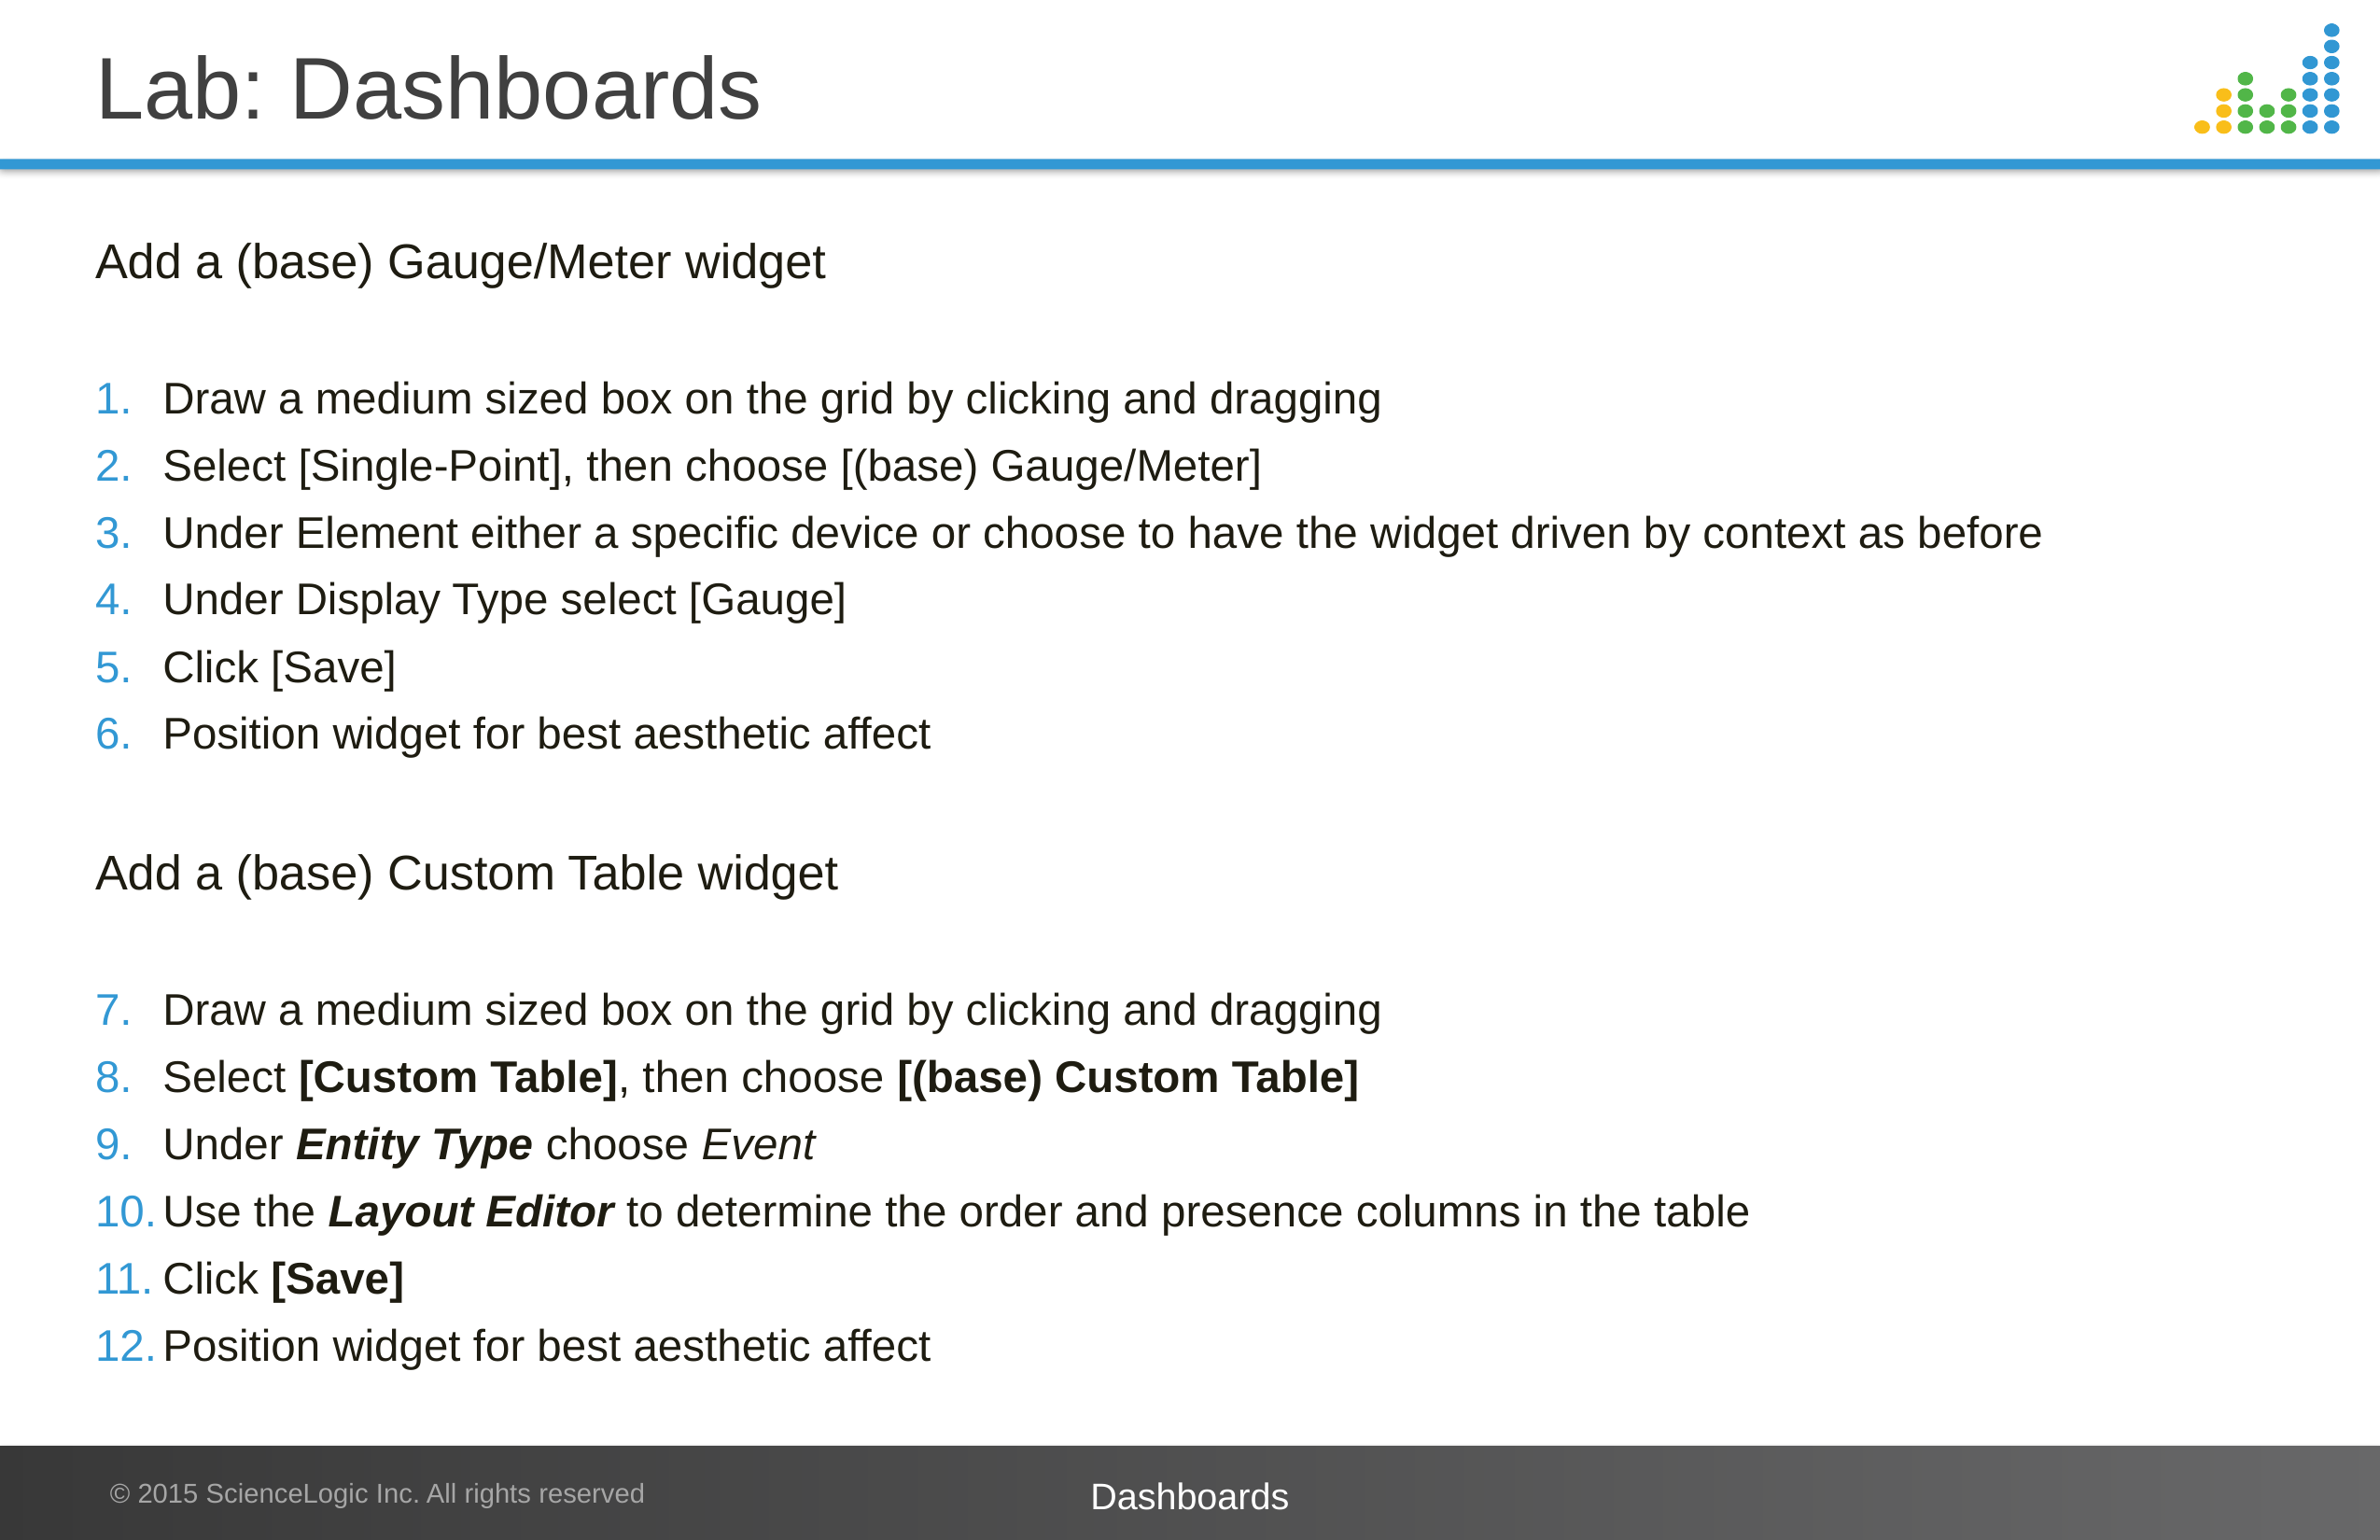

# Lab: Dashboards
Add a (base) Gauge/Meter widget

Draw a medium sized box on the grid by clicking and dragging
Select [Single-Point], then choose [(base) Gauge/Meter]
Under Element either a specific device or choose to have the widget driven by context as before
Under Display Type select [Gauge]
Click [Save]
Position widget for best aesthetic affect

Add a (base) Custom Table widget

Draw a medium sized box on the grid by clicking and dragging
Select [Custom Table], then choose [(base) Custom Table]
Under Entity Type choose Event
Use the Layout Editor to determine the order and presence columns in the table
Click [Save]
Position widget for best aesthetic affect

Dashboards